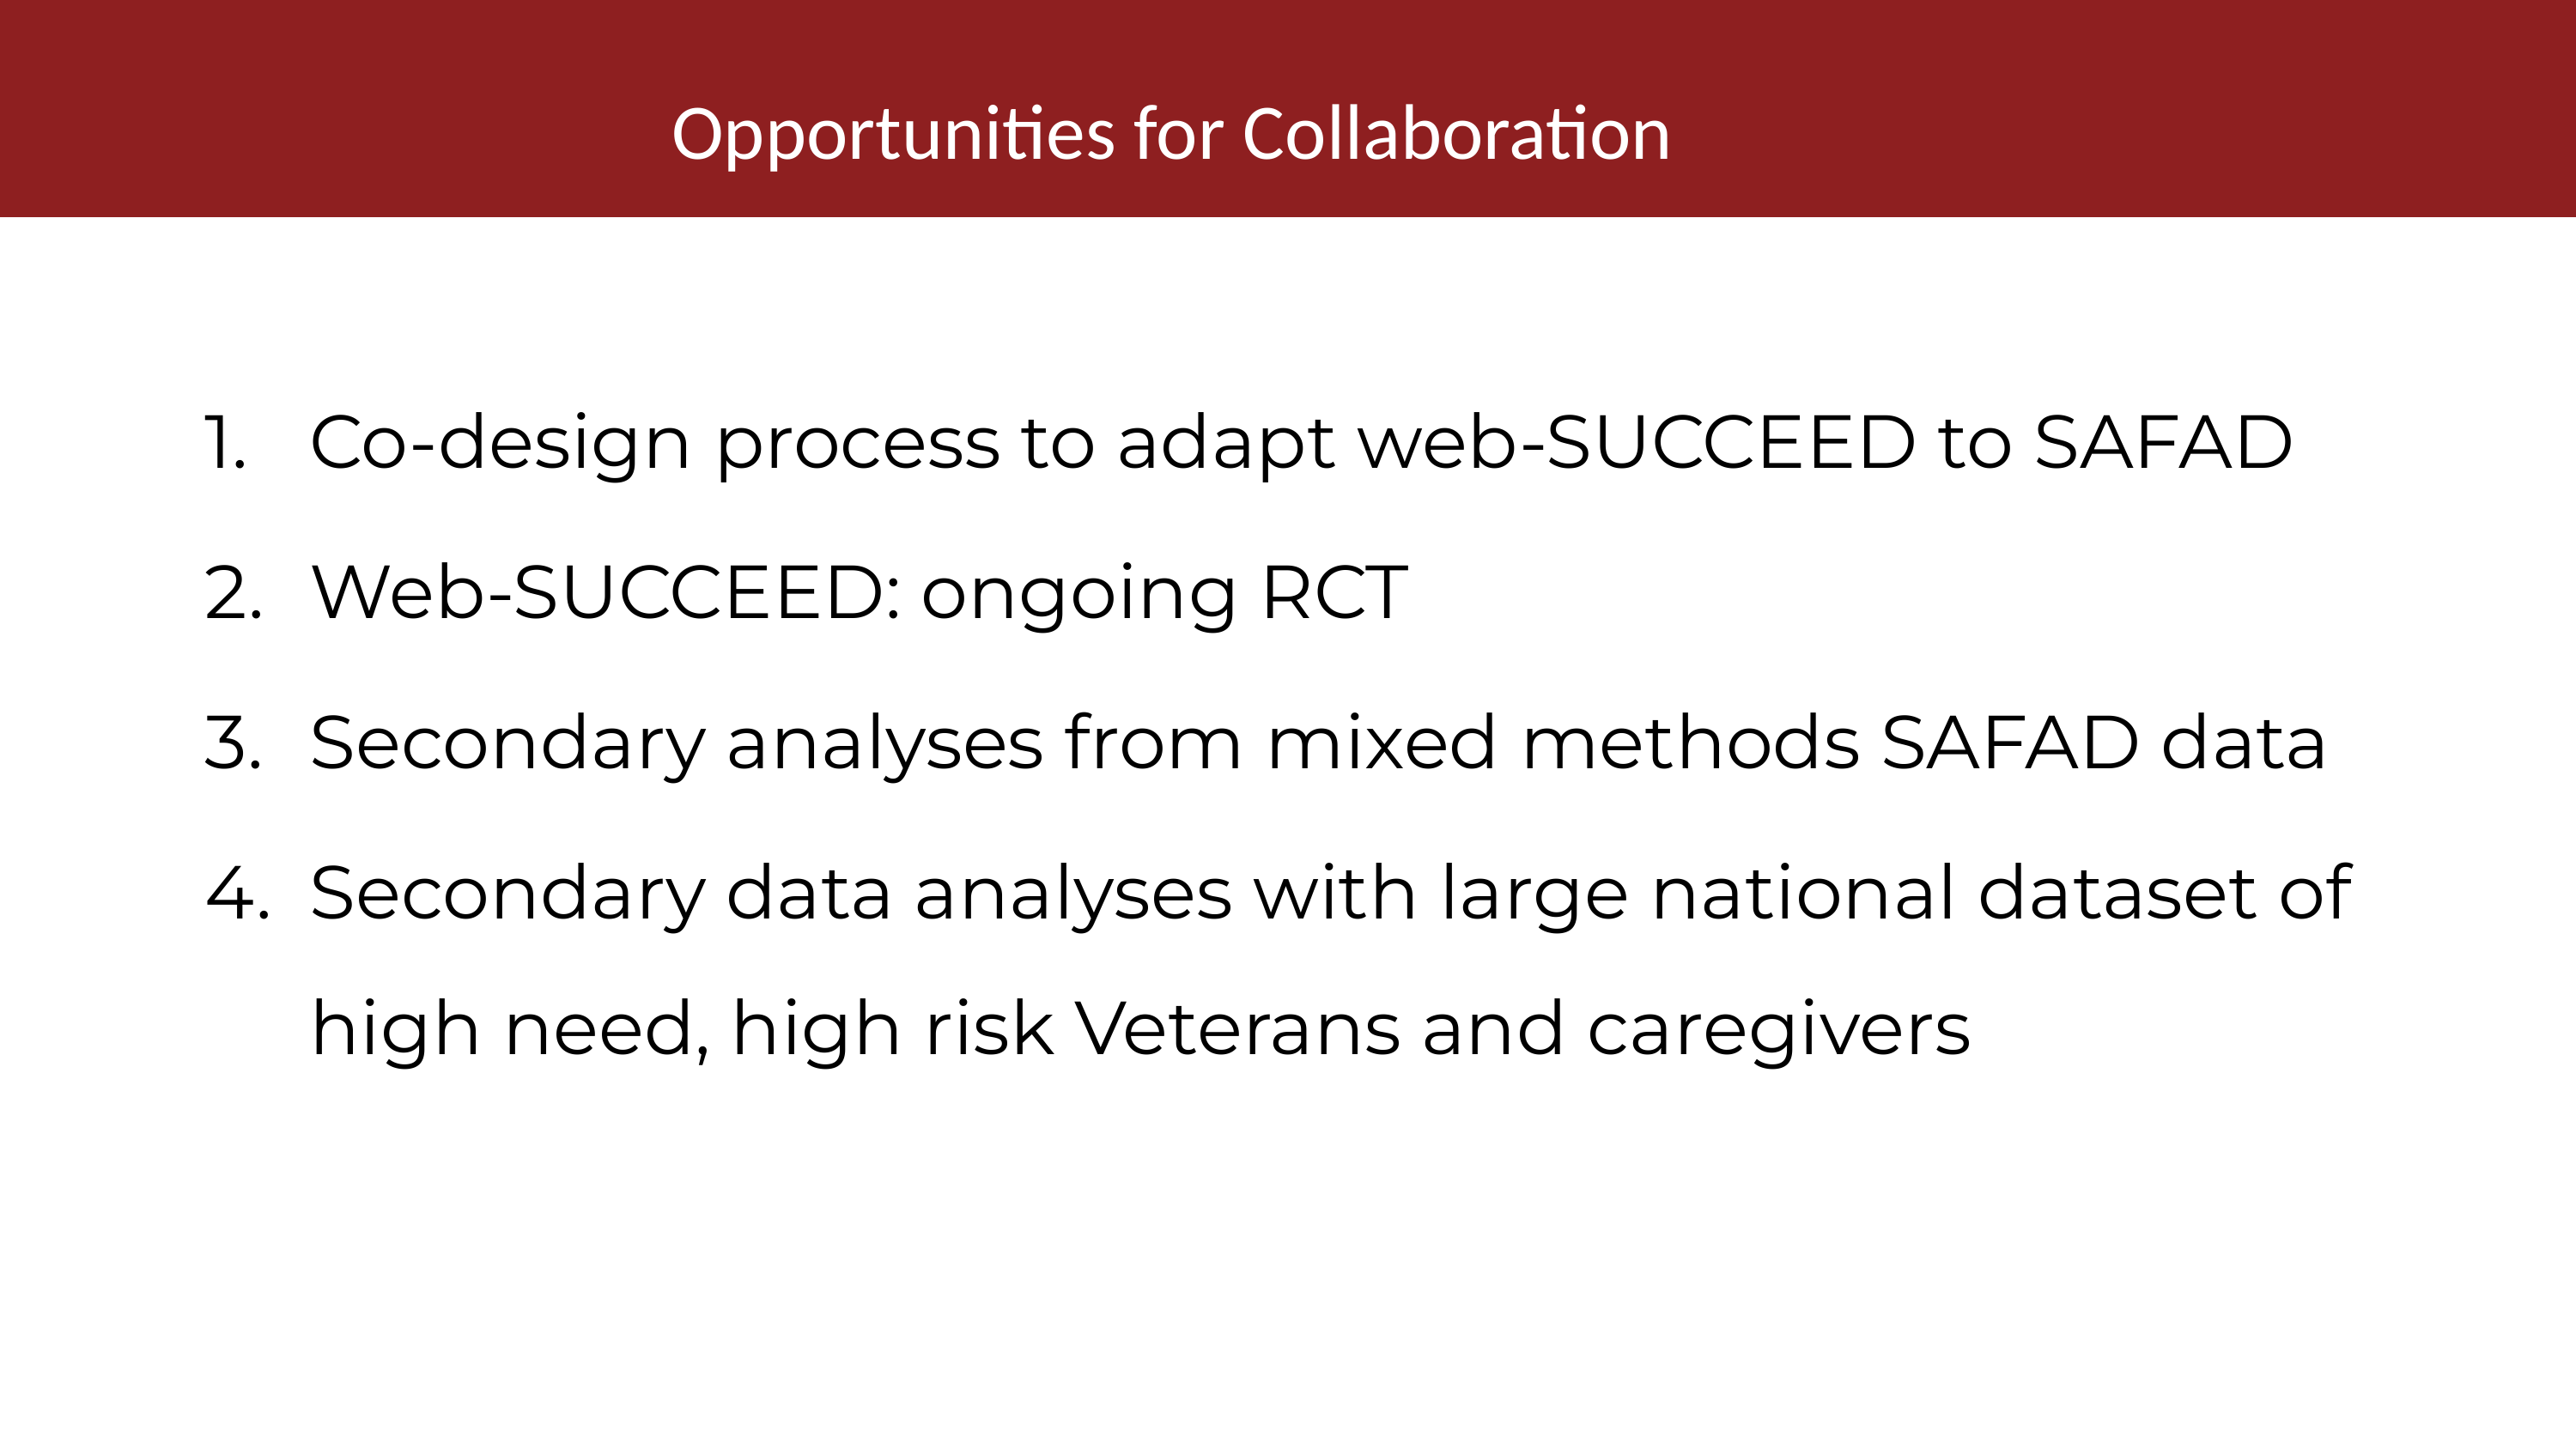

# Opportunities for Collaboration
Co-design process to adapt web-SUCCEED to SAFAD
Web-SUCCEED: ongoing RCT
Secondary analyses from mixed methods SAFAD data
Secondary data analyses with large national dataset of high need, high risk Veterans and caregivers